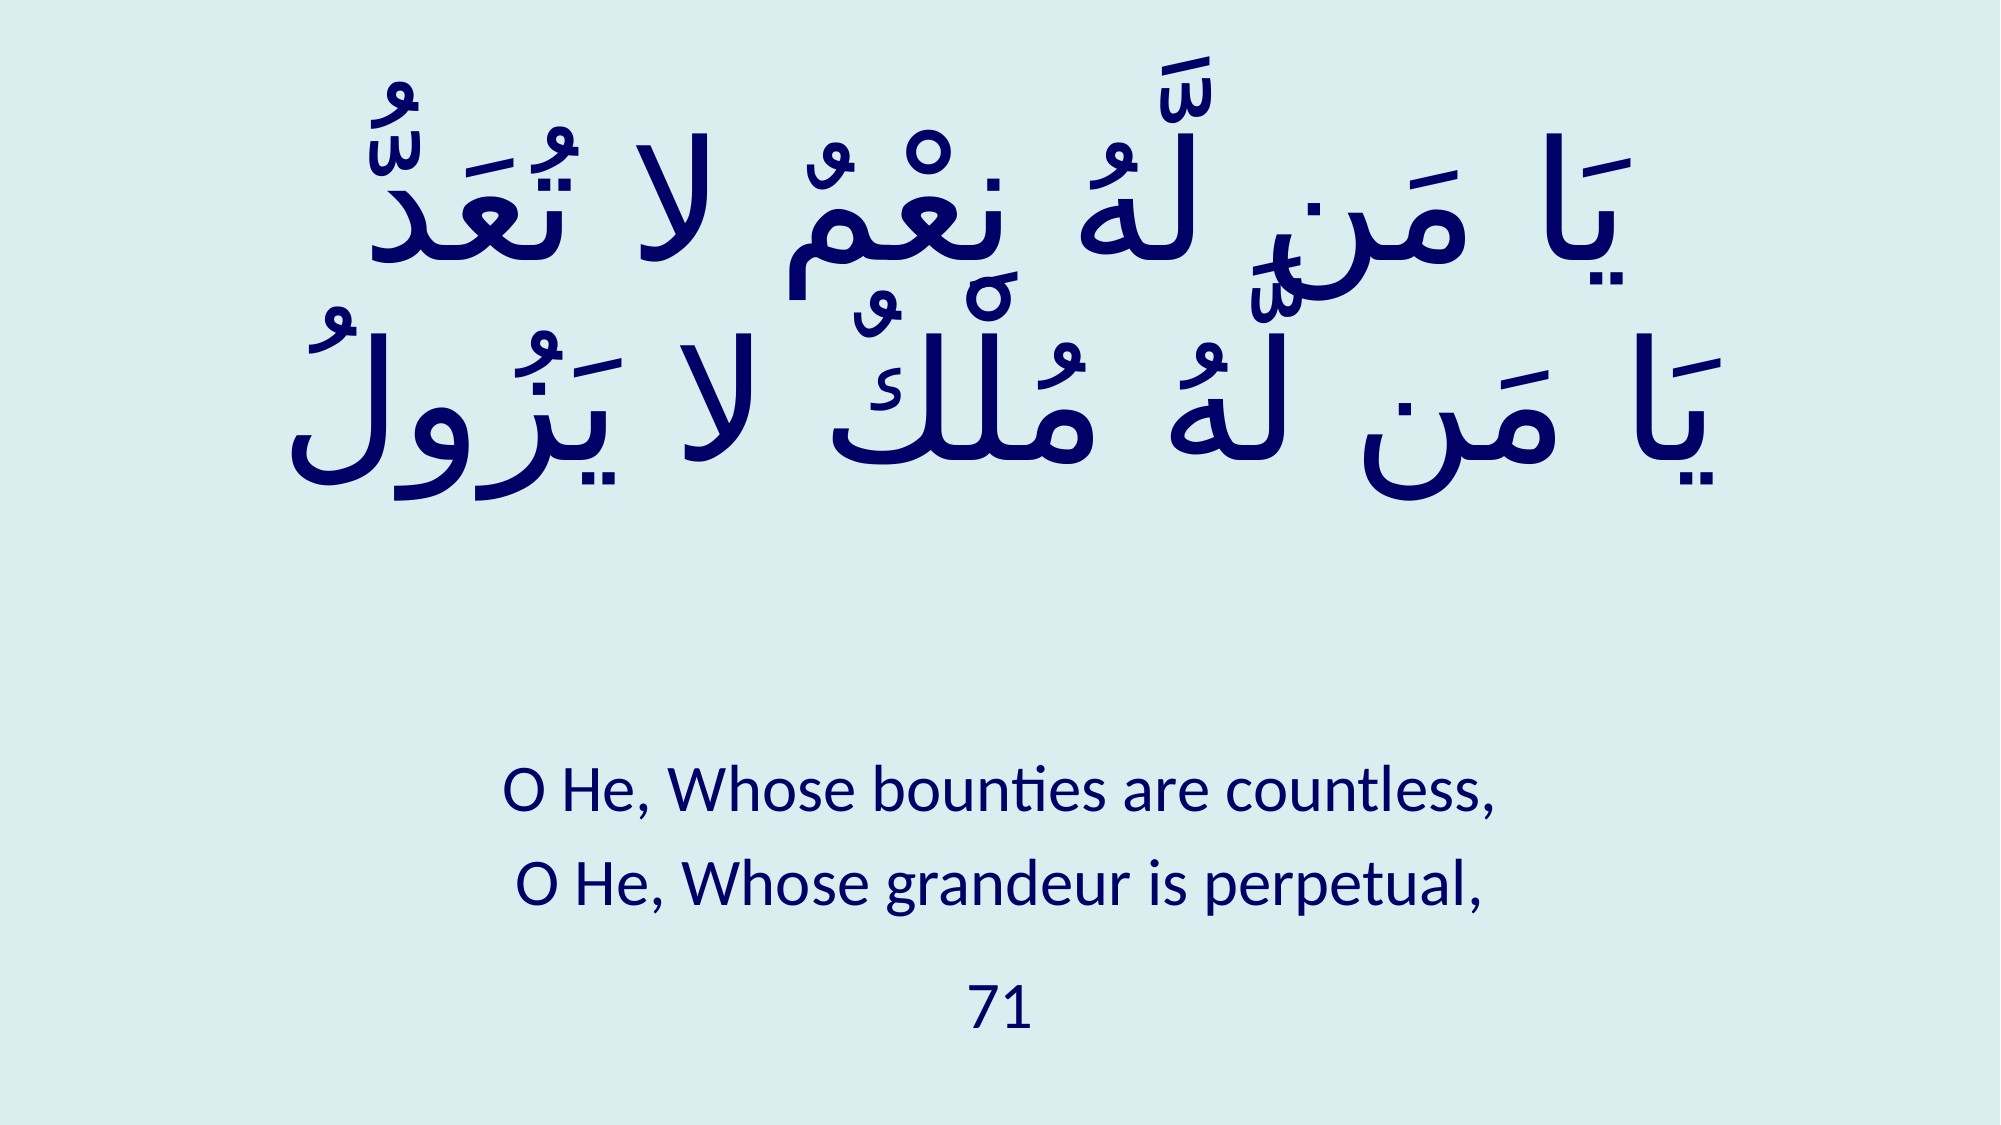

# يَا مَن لَّهُ نِعْمٌ لا تُعَدُّ يَا مَن لَّهُ مُلْكٌ لا يَزُولُ
O He, Whose bounties are countless,
O He, Whose grandeur is perpetual,
71